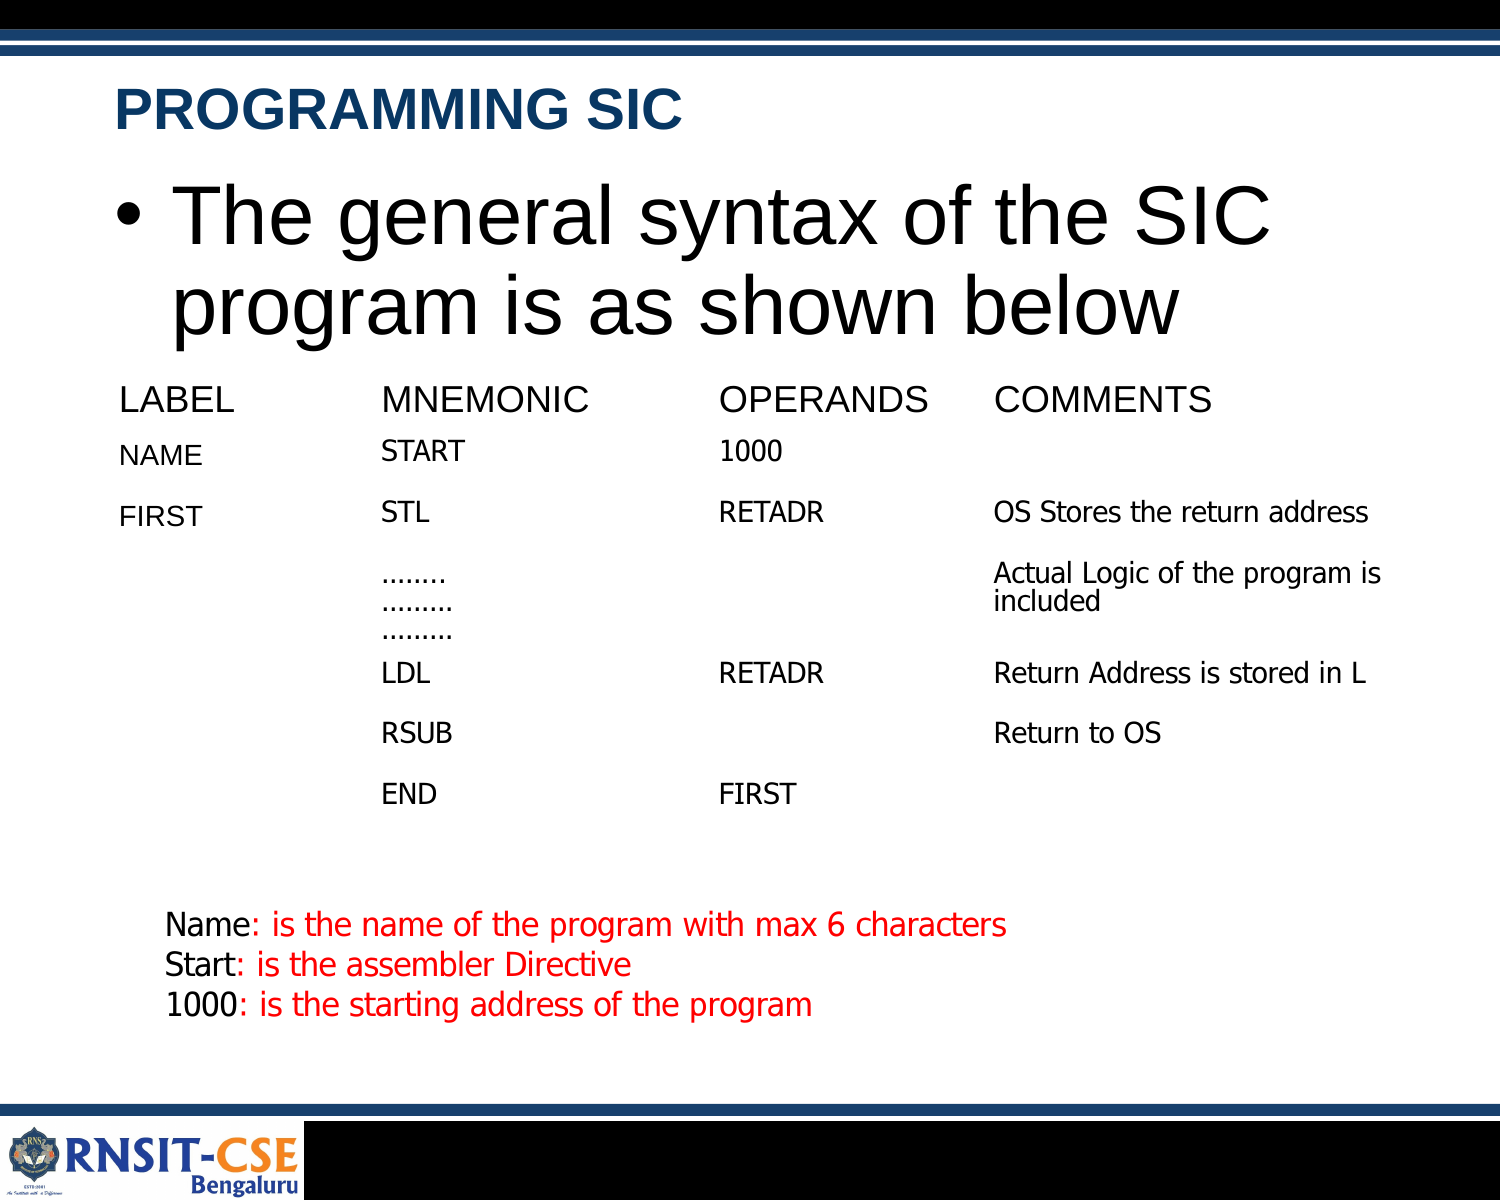

# PROGRAMMING SIC
The general syntax of the SIC program is as shown below

| LABEL | MNEMONIC | OPERANDS | COMMENTS |
| --- | --- | --- | --- |
| NAME | START | 1000 |  |
| FIRST | STL | RETADR | OS Stores the return address |
|  | …….. ……… ……… |  | Actual Logic of the program is included |
|  | LDL | RETADR | Return Address is stored in L |
|  | RSUB |  | Return to OS |
|  | END | FIRST |  |
Name: is the name of the program with max 6 characters
Start: is the assembler Directive
1000: is the starting address of the program